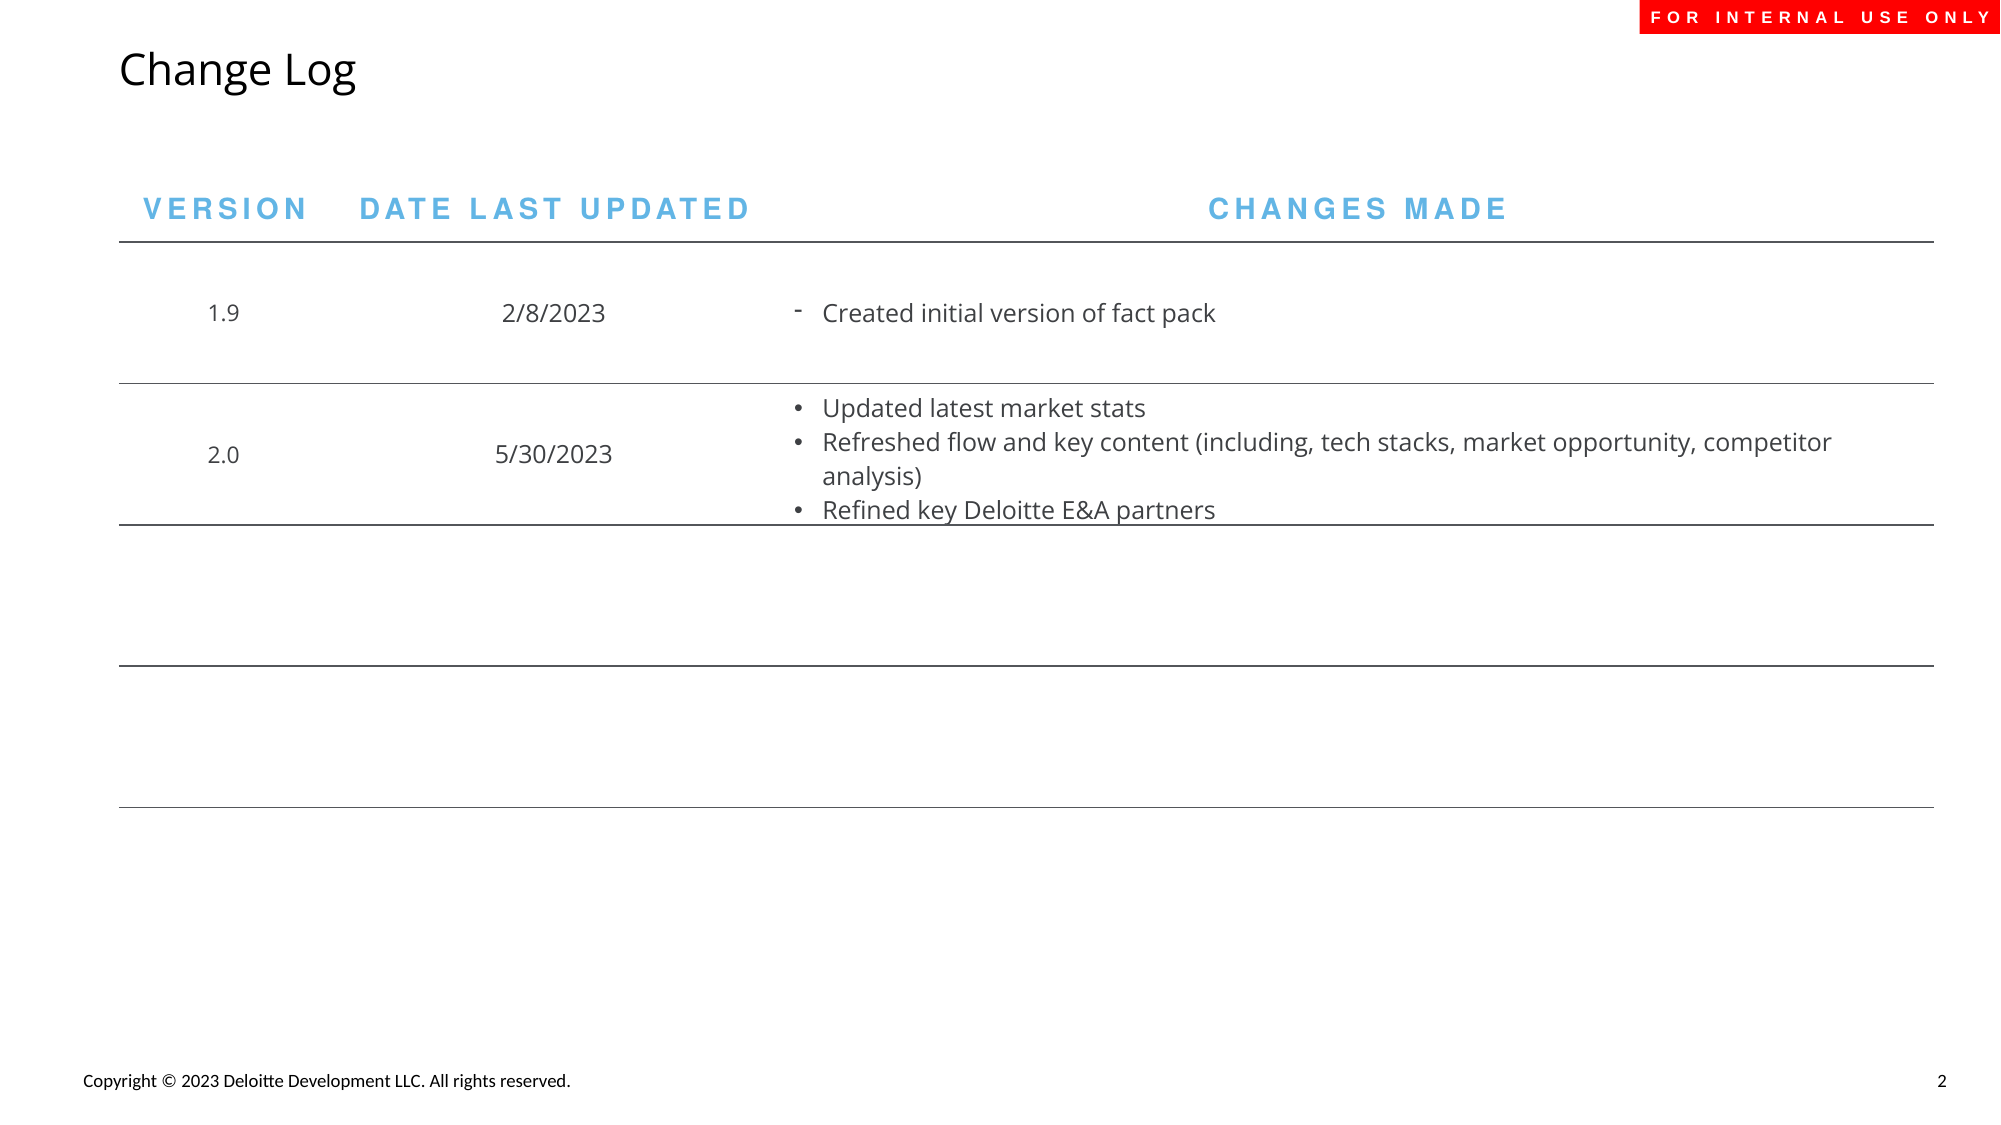

Change Log
| VERSION | DATE LAST UPDATED | CHANGES MADE |
| --- | --- | --- |
| 1.9 | 2/8/2023 | Created initial version of fact pack |
| 2.0 | 5/30/2023 | Updated latest market stats Refreshed flow and key content (including, tech stacks, market opportunity, competitor analysis) Refined key Deloitte E&A partners |
|  |  |  |
|  |  |  |
|  |  |  |